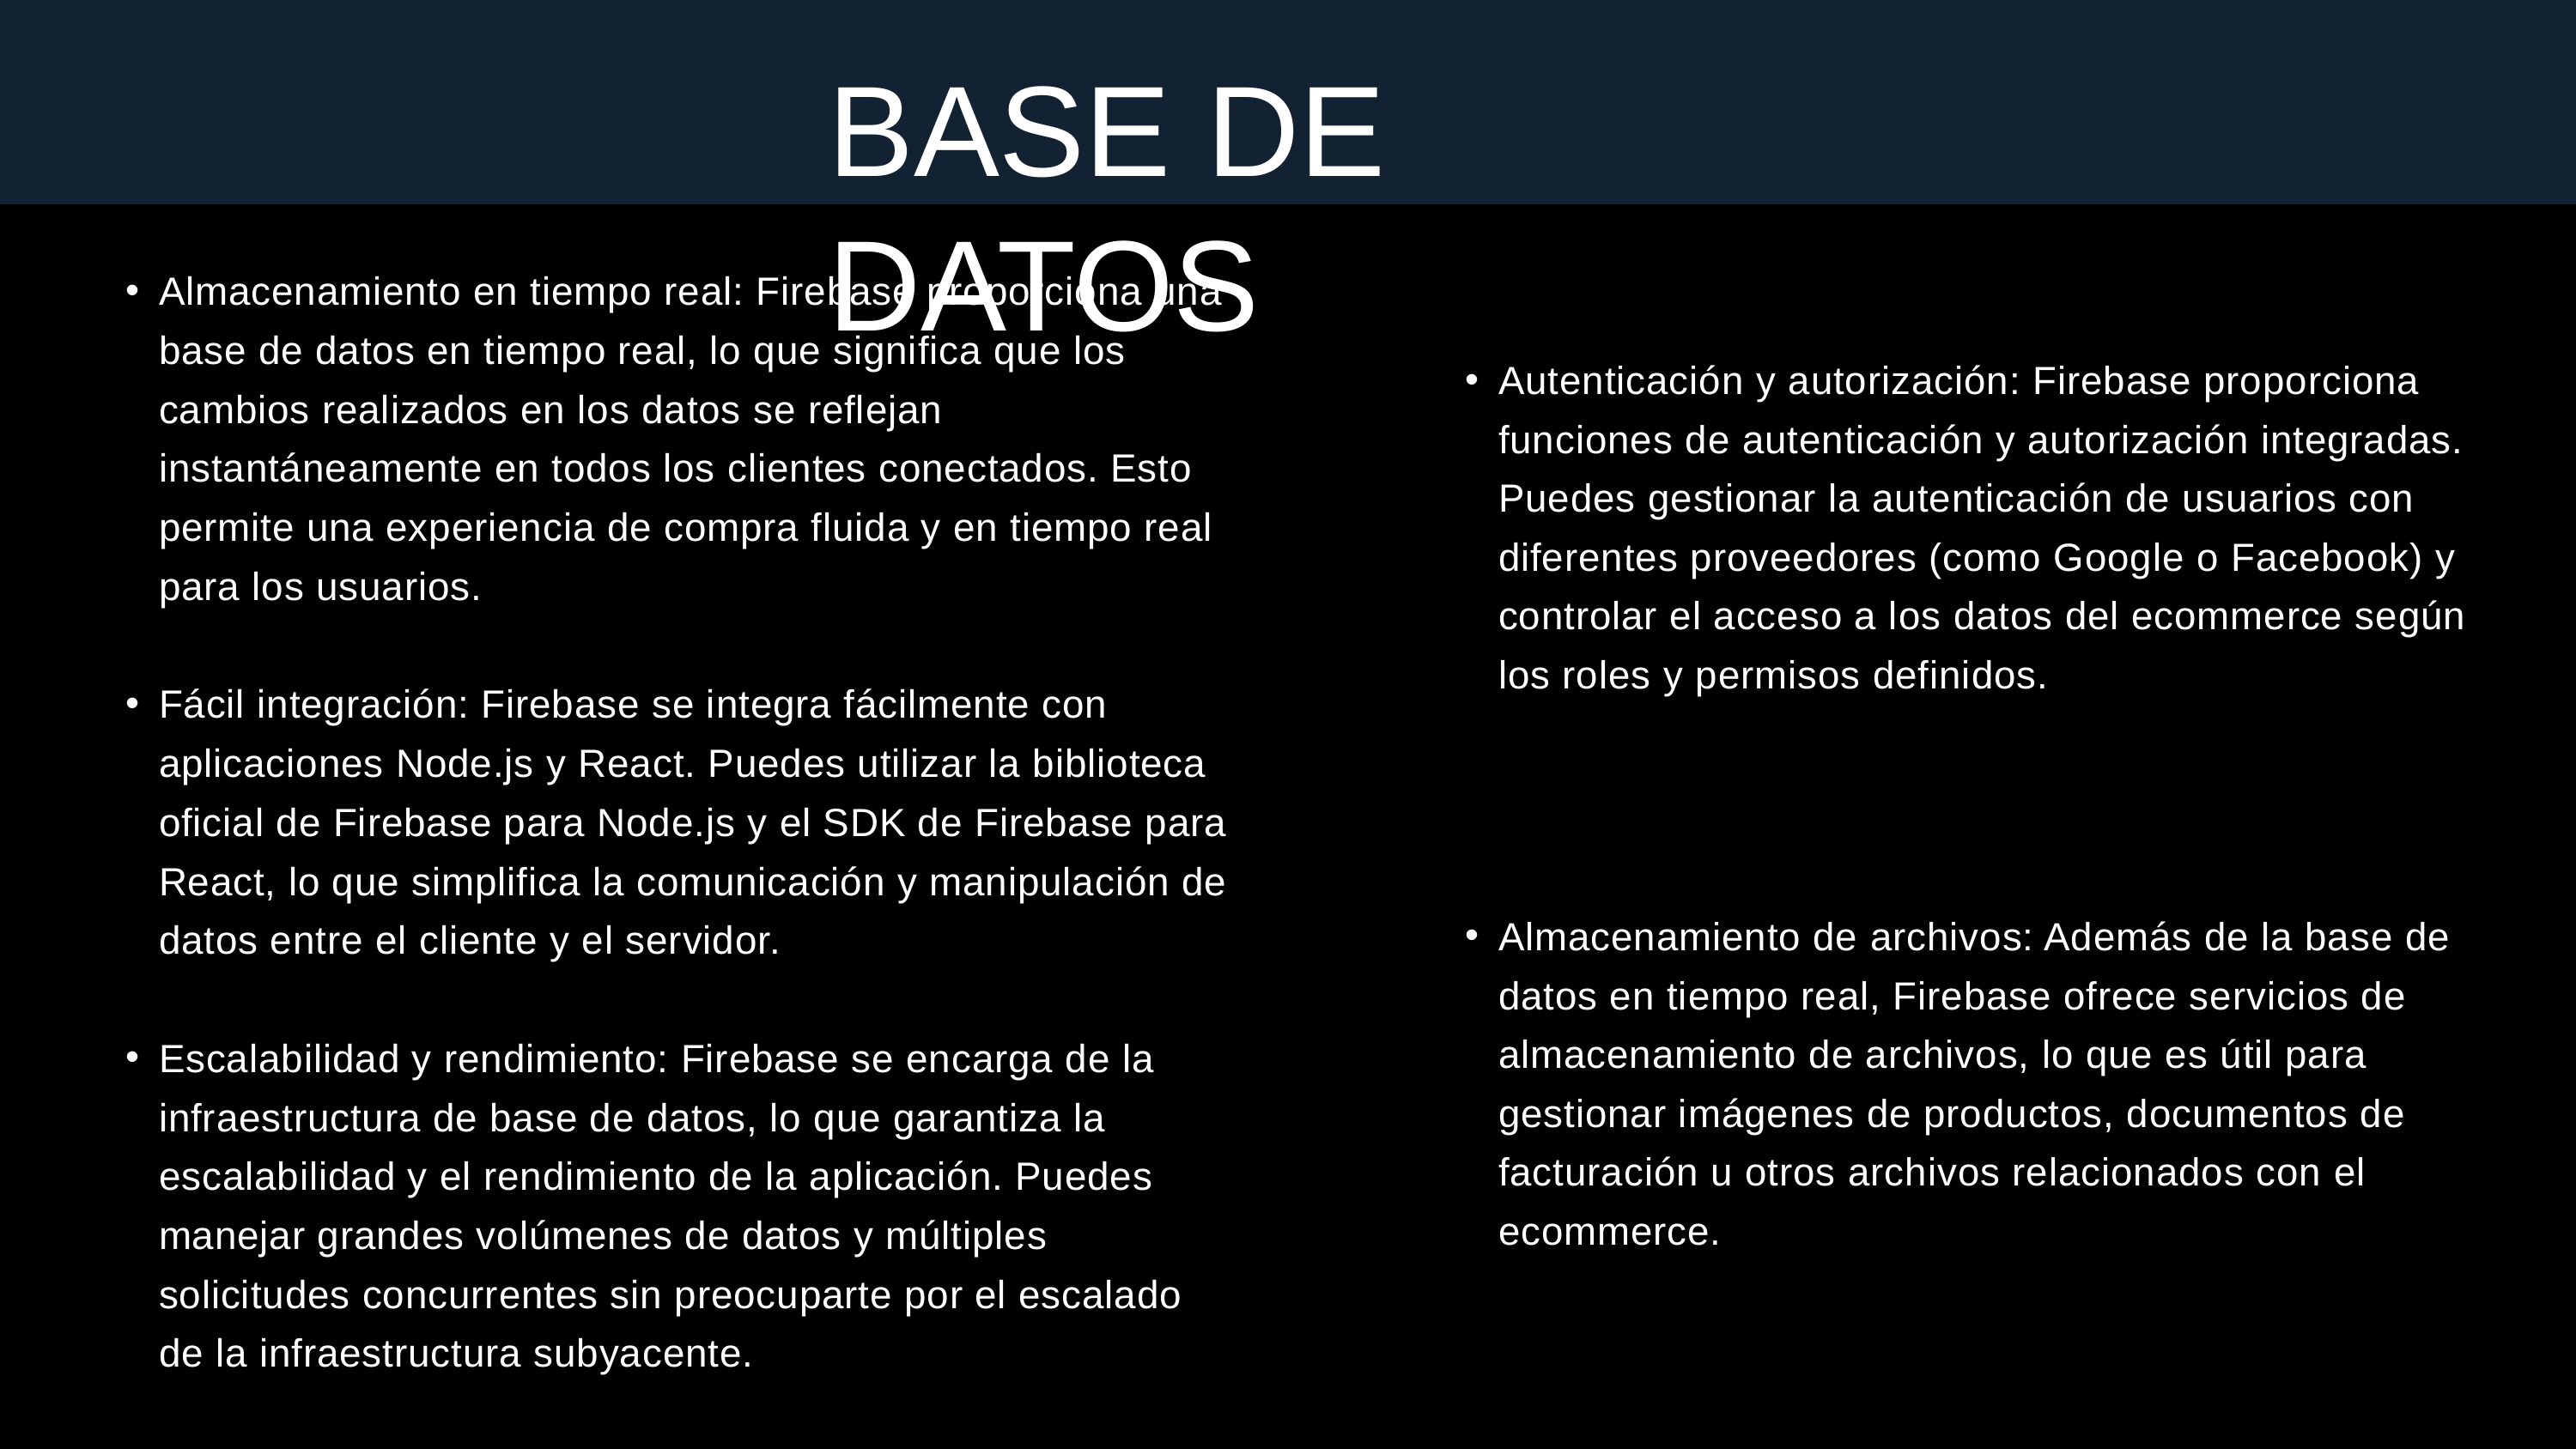

BASE DE DATOS
Almacenamiento en tiempo real: Firebase proporciona una base de datos en tiempo real, lo que significa que los cambios realizados en los datos se reflejan instantáneamente en todos los clientes conectados. Esto permite una experiencia de compra fluida y en tiempo real para los usuarios.

Fácil integración: Firebase se integra fácilmente con aplicaciones Node.js y React. Puedes utilizar la biblioteca oficial de Firebase para Node.js y el SDK de Firebase para React, lo que simplifica la comunicación y manipulación de datos entre el cliente y el servidor.

Escalabilidad y rendimiento: Firebase se encarga de la infraestructura de base de datos, lo que garantiza la escalabilidad y el rendimiento de la aplicación. Puedes manejar grandes volúmenes de datos y múltiples solicitudes concurrentes sin preocuparte por el escalado de la infraestructura subyacente.

Autenticación y autorización: Firebase proporciona funciones de autenticación y autorización integradas. Puedes gestionar la autenticación de usuarios con diferentes proveedores (como Google o Facebook) y controlar el acceso a los datos del ecommerce según los roles y permisos definidos.

Almacenamiento de archivos: Además de la base de datos en tiempo real, Firebase ofrece servicios de almacenamiento de archivos, lo que es útil para gestionar imágenes de productos, documentos de facturación u otros archivos relacionados con el ecommerce.